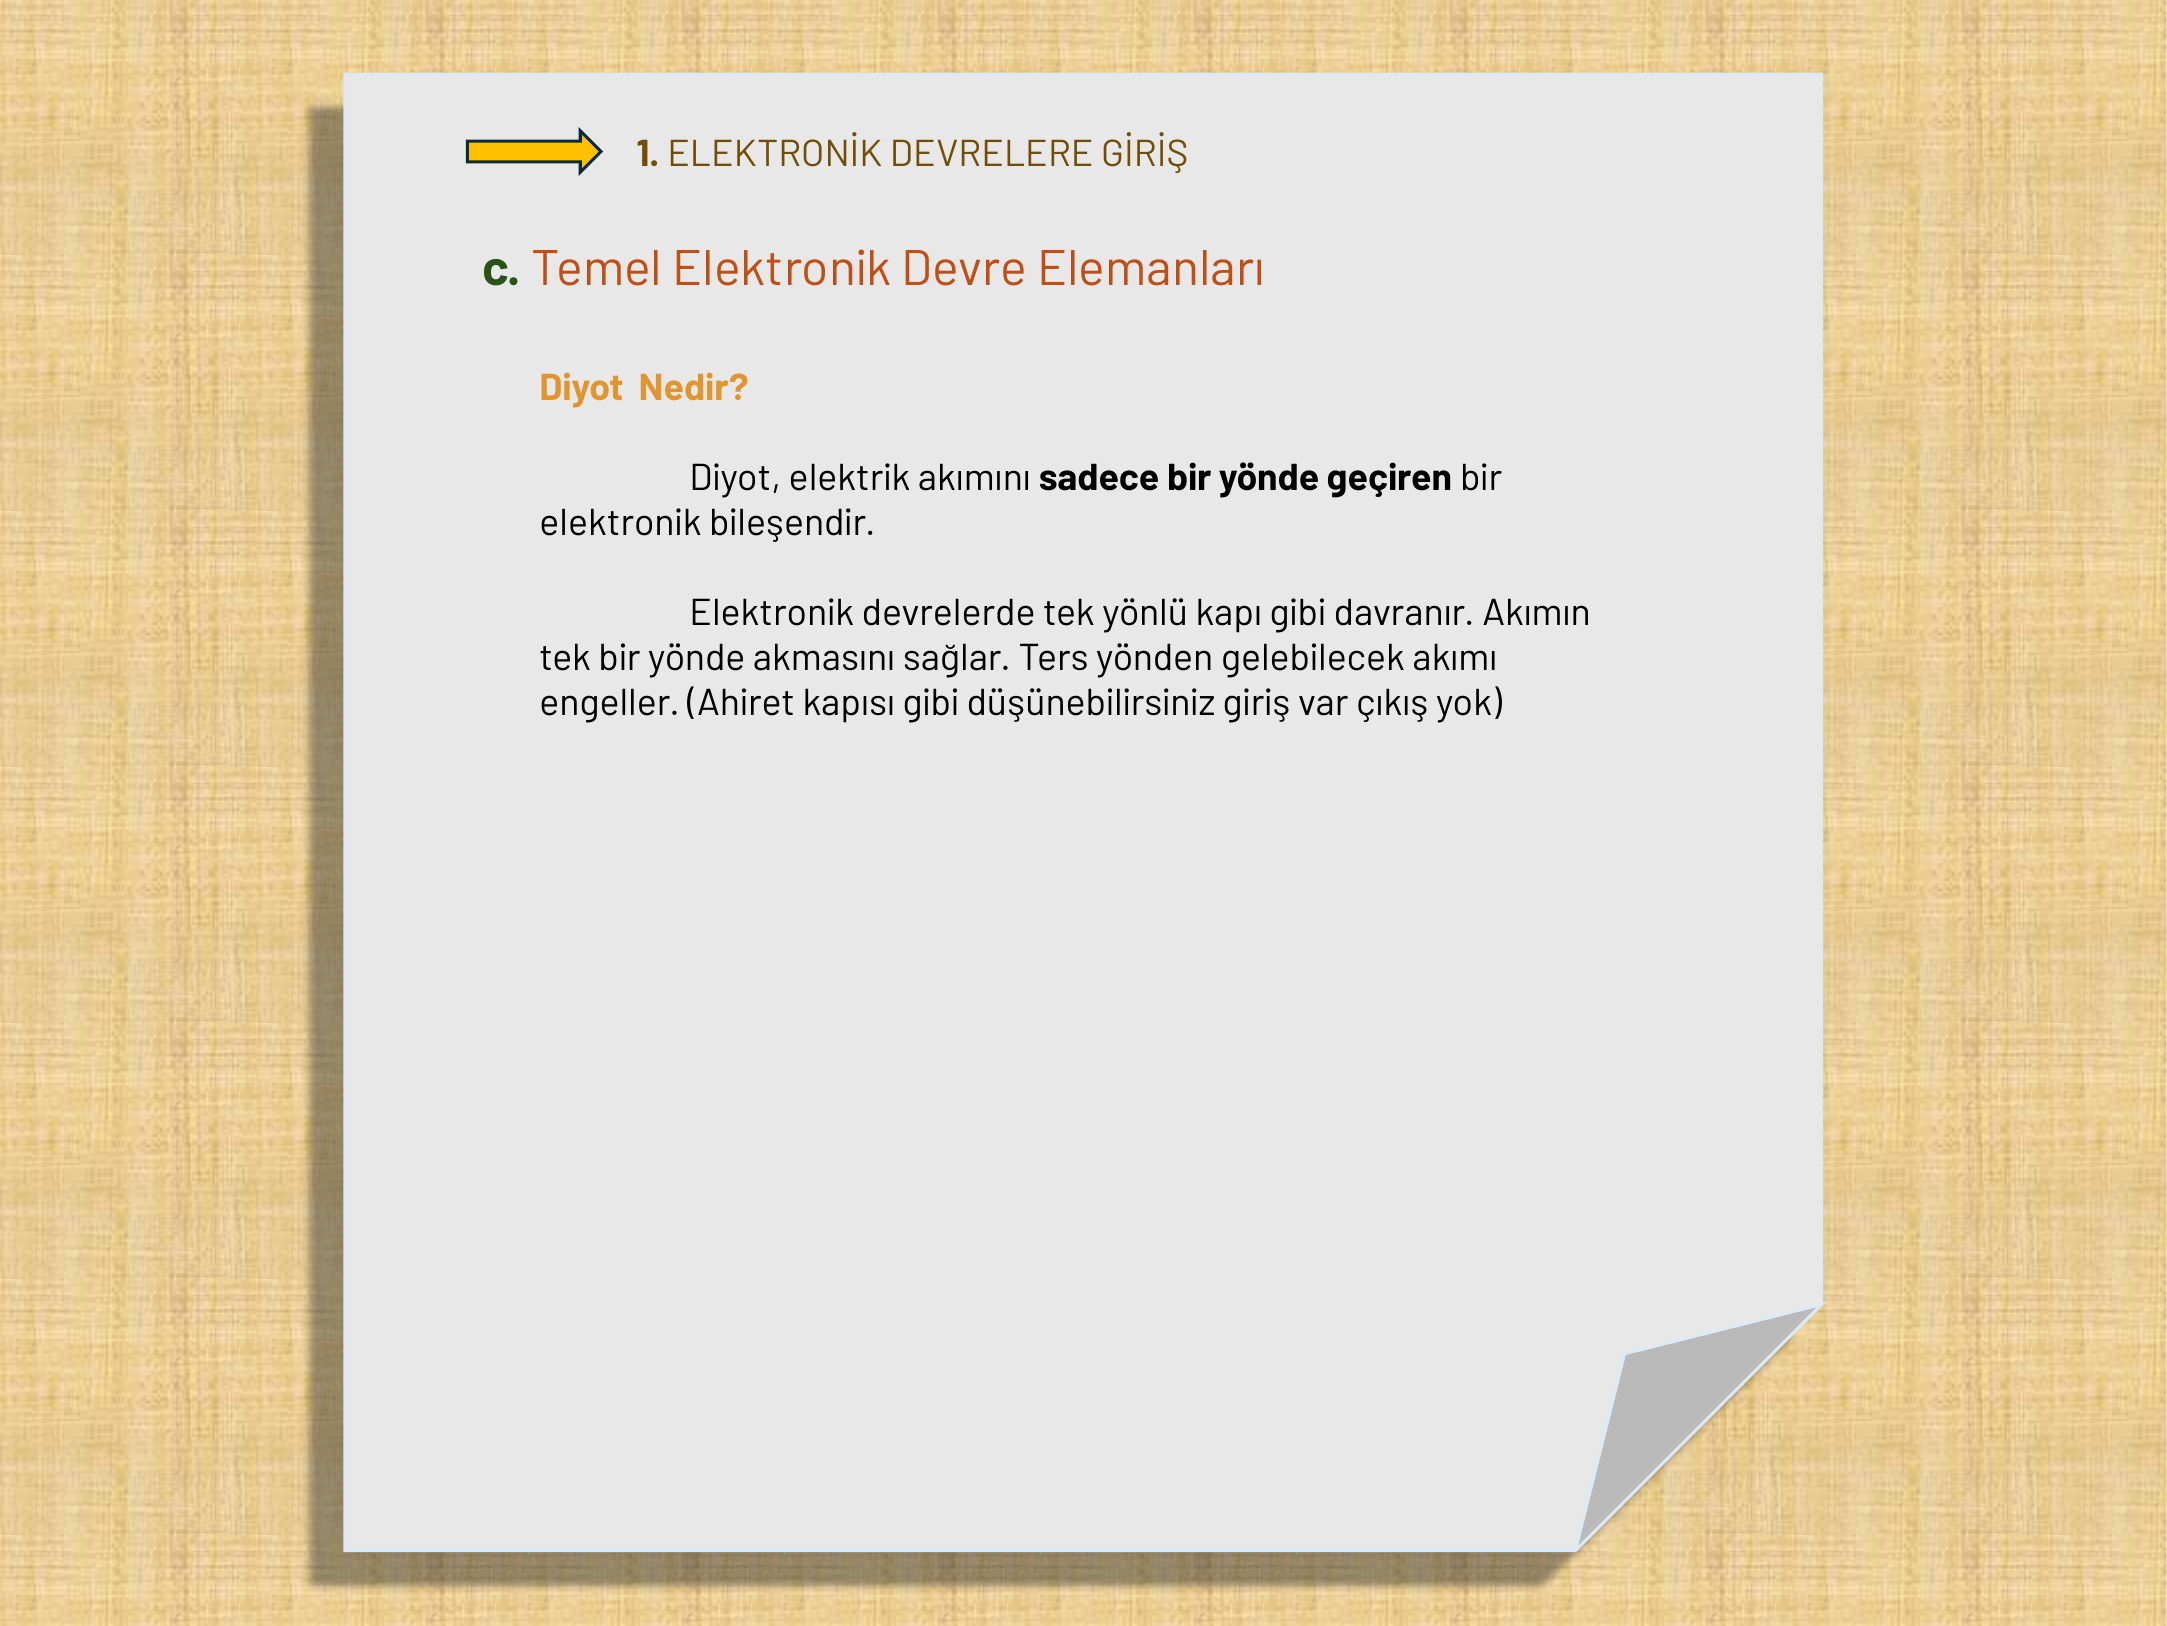

1. ELEKTRONİK DEVRELERE GİRİŞ

c. Temel Elektronik Devre Elemanları
Diyot  Nedir?

	Diyot, elektrik akımını sadece bir yönde geçiren bir elektronik bileşendir.

	Elektronik devrelerde tek yönlü kapı gibi davranır. Akımın tek bir yönde akmasını sağlar. Ters yönden gelebilecek akımı engeller. (Ahiret kapısı gibi düşünebilirsiniz giriş var çıkış yok)